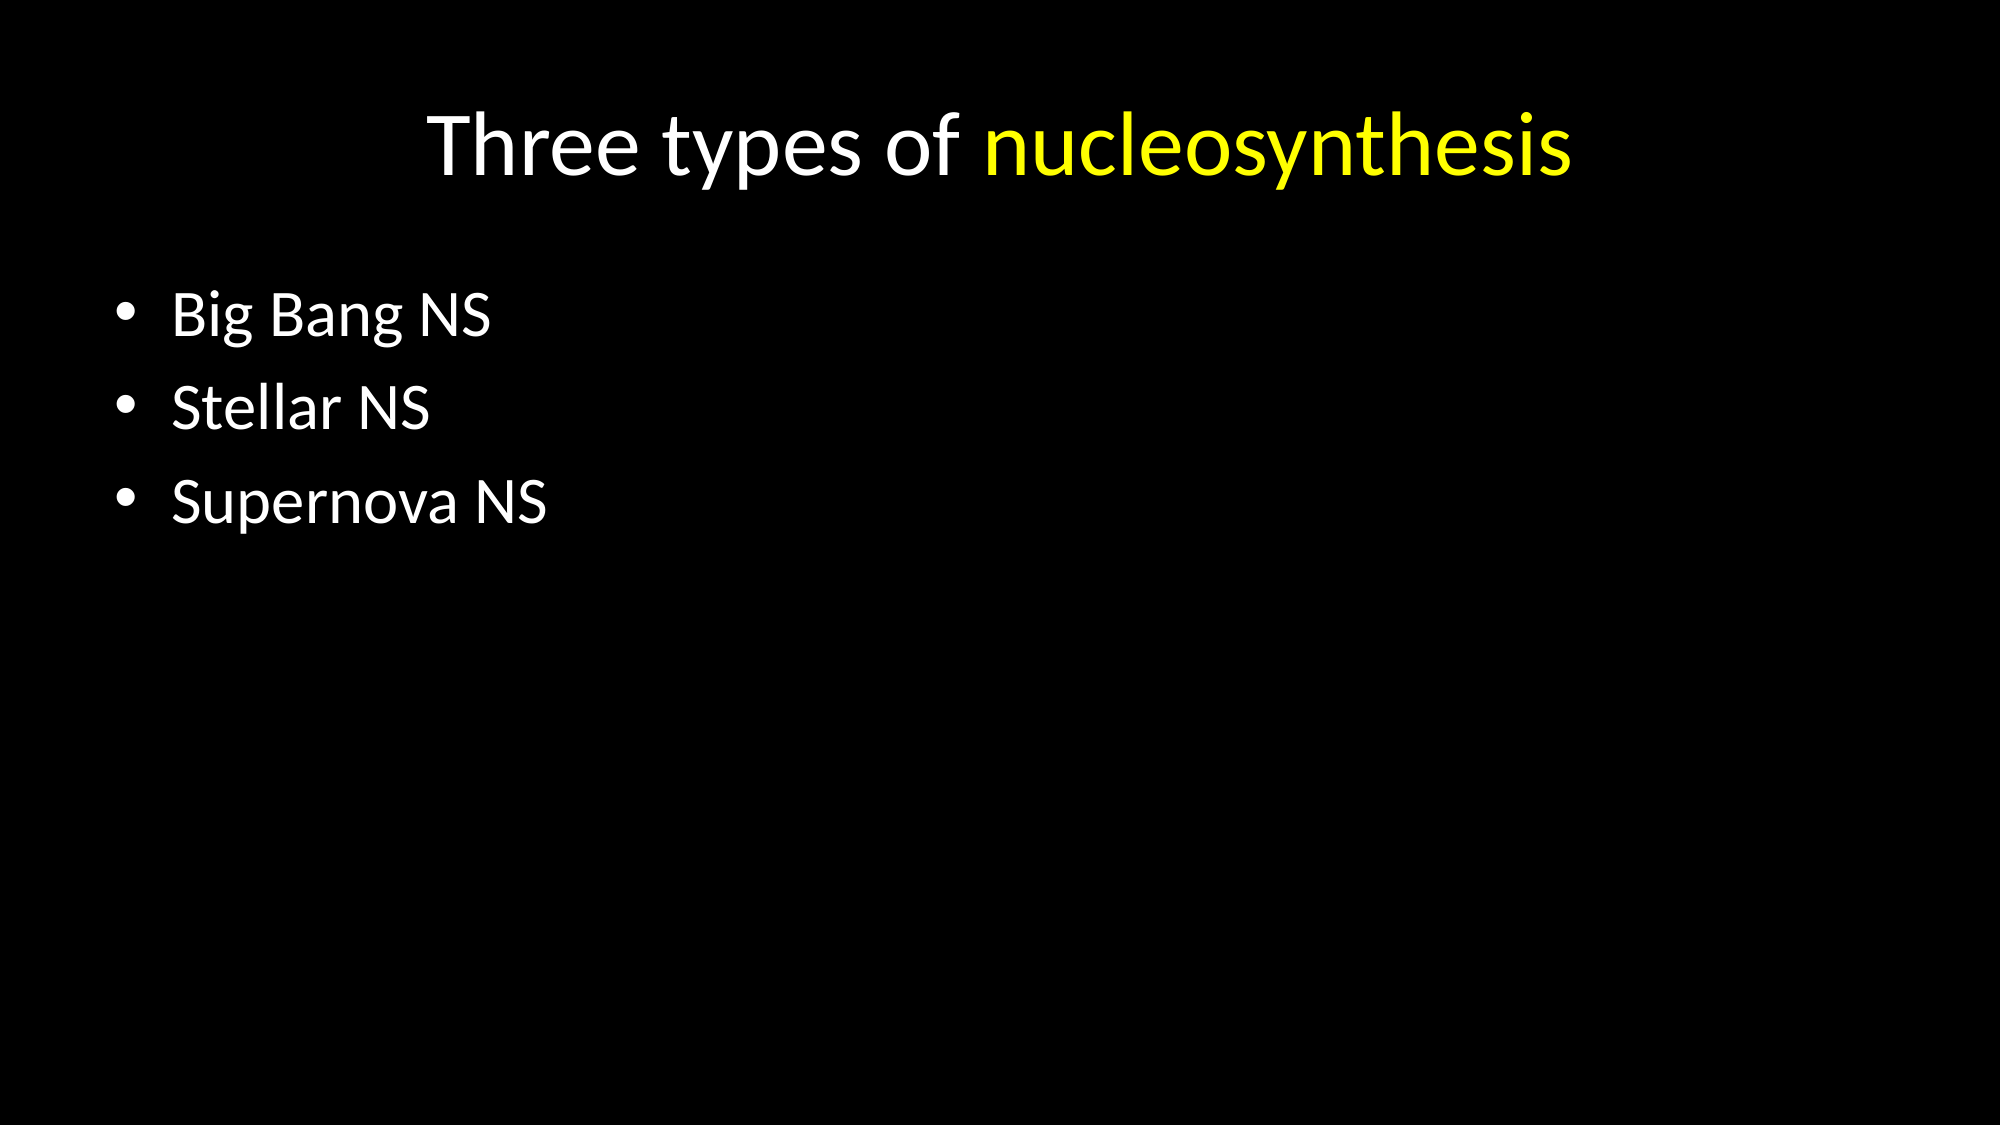

# Three types of nucleosynthesis
Big Bang NS
Stellar NS
Supernova NS